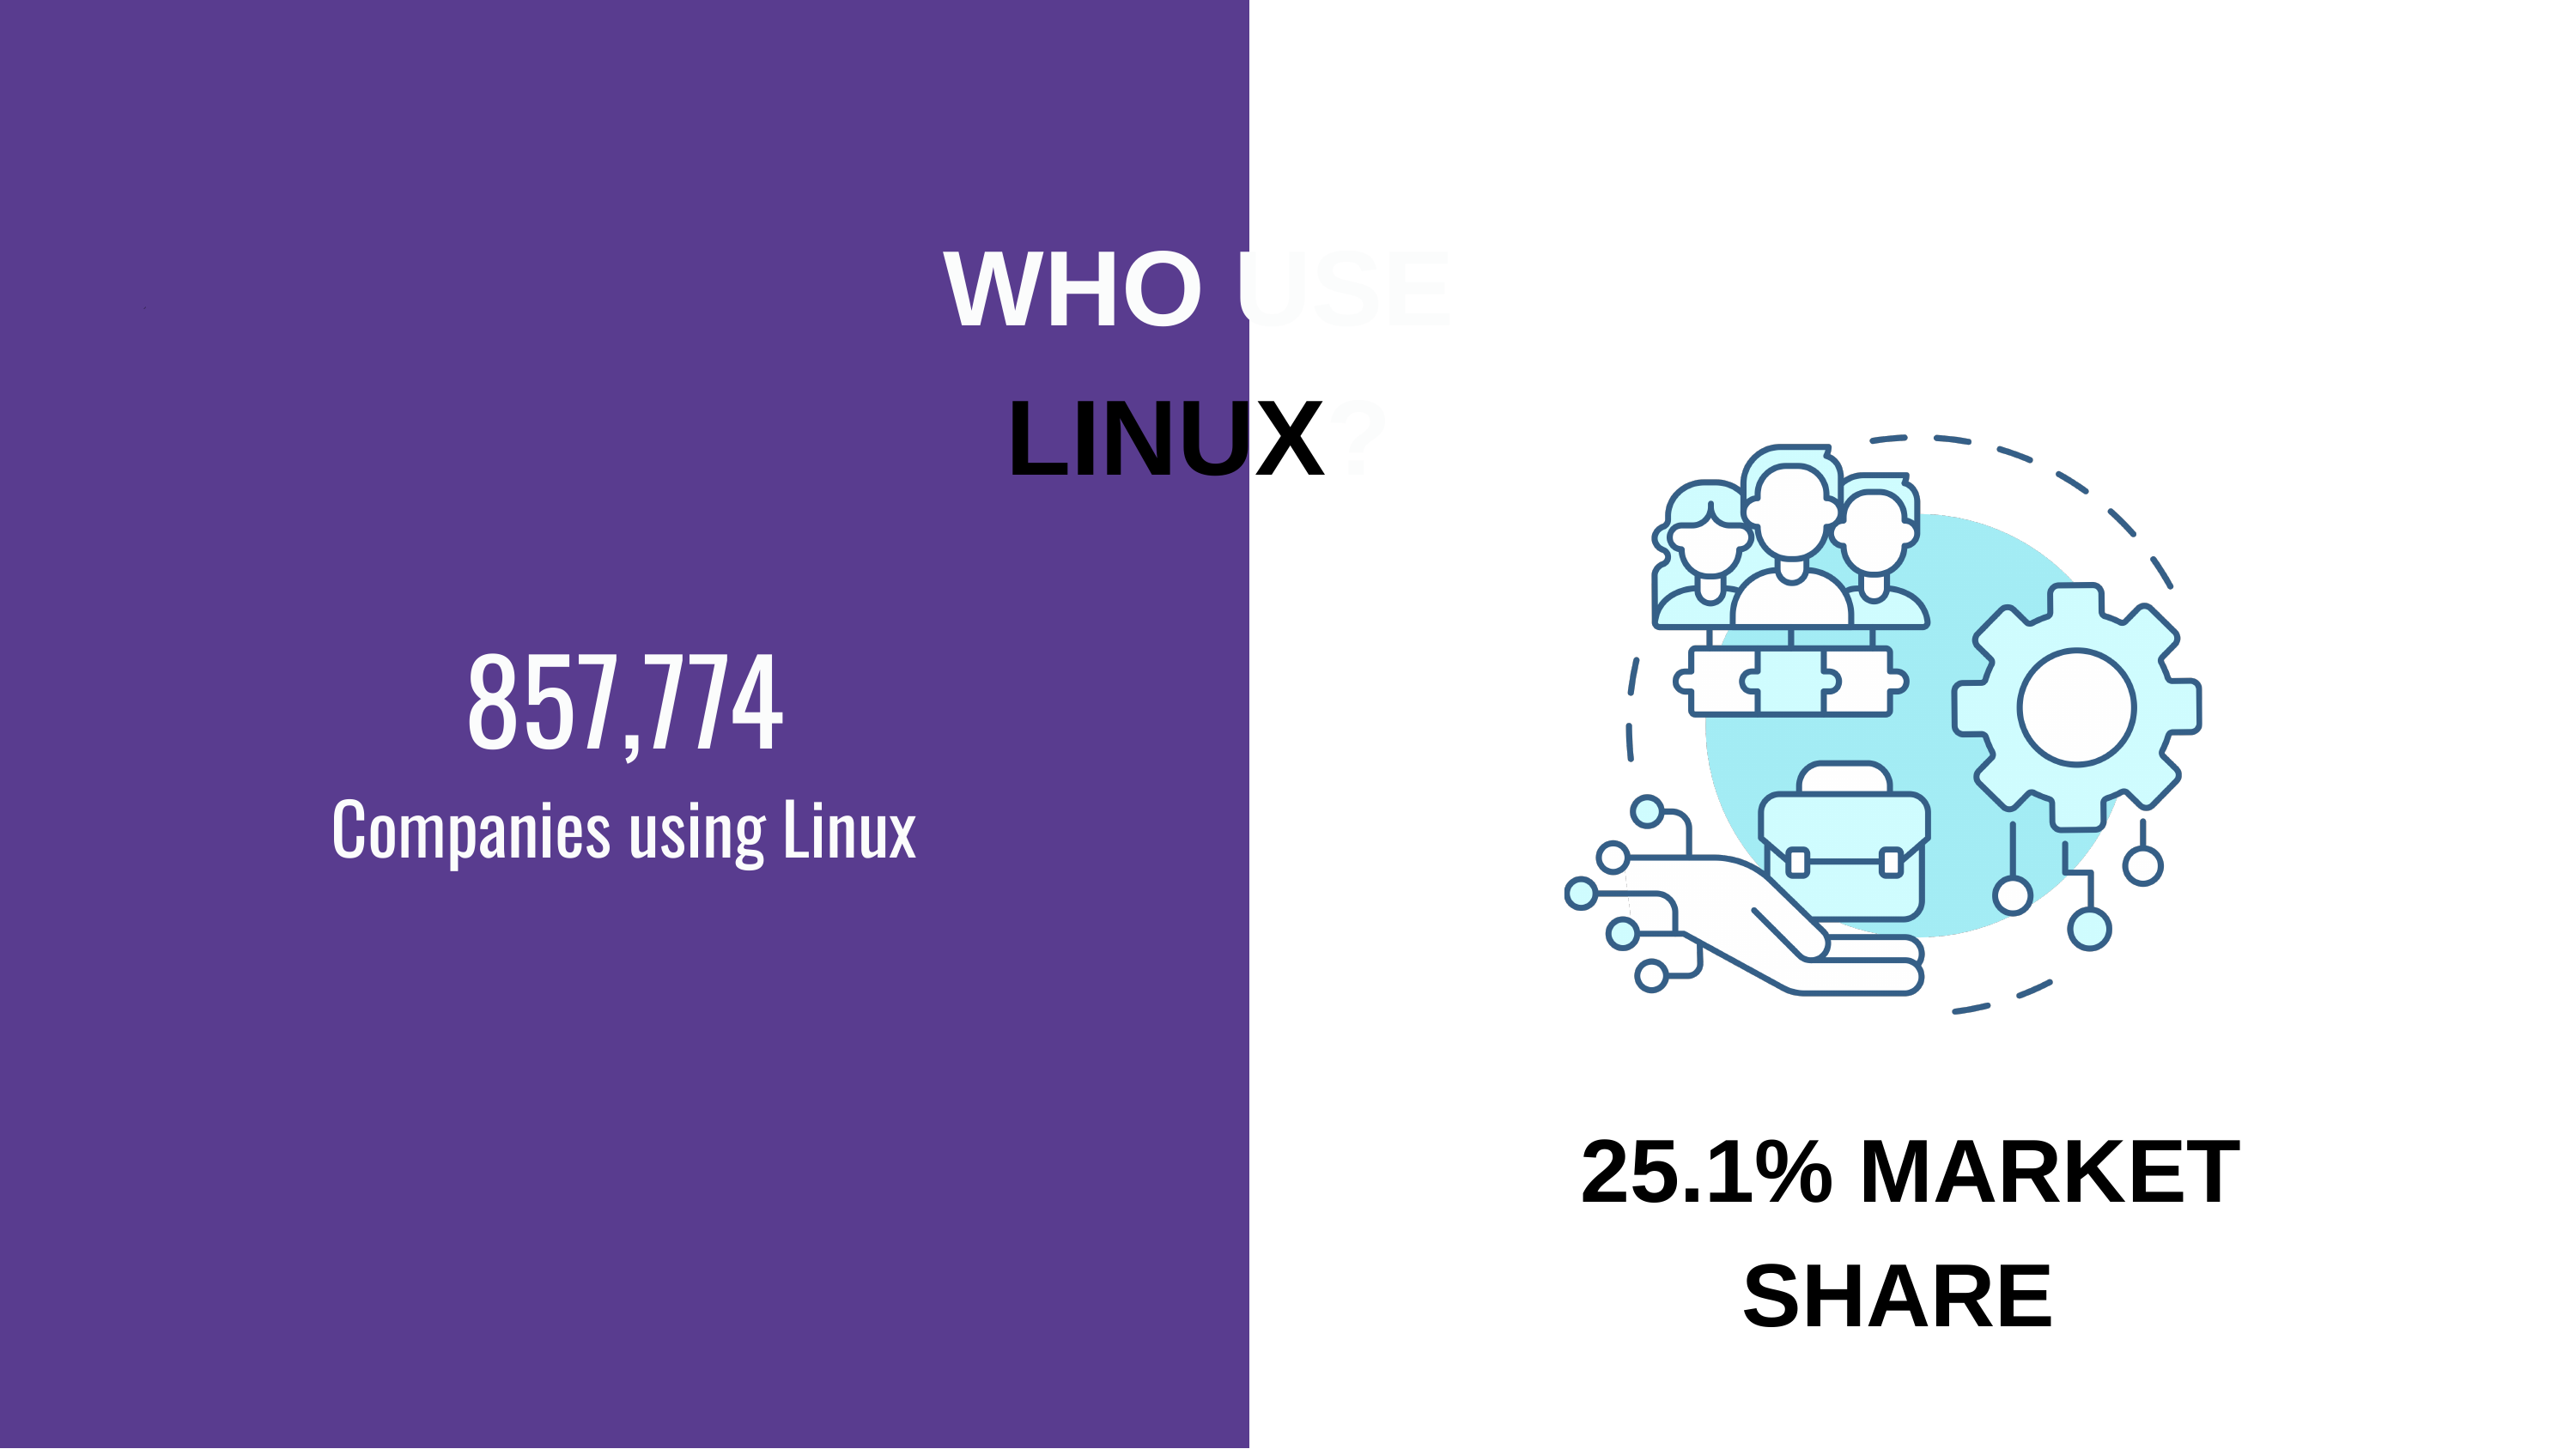

WHO USE LINUX?

857,774
Companies using Linux

25.1% MARKET SHARE